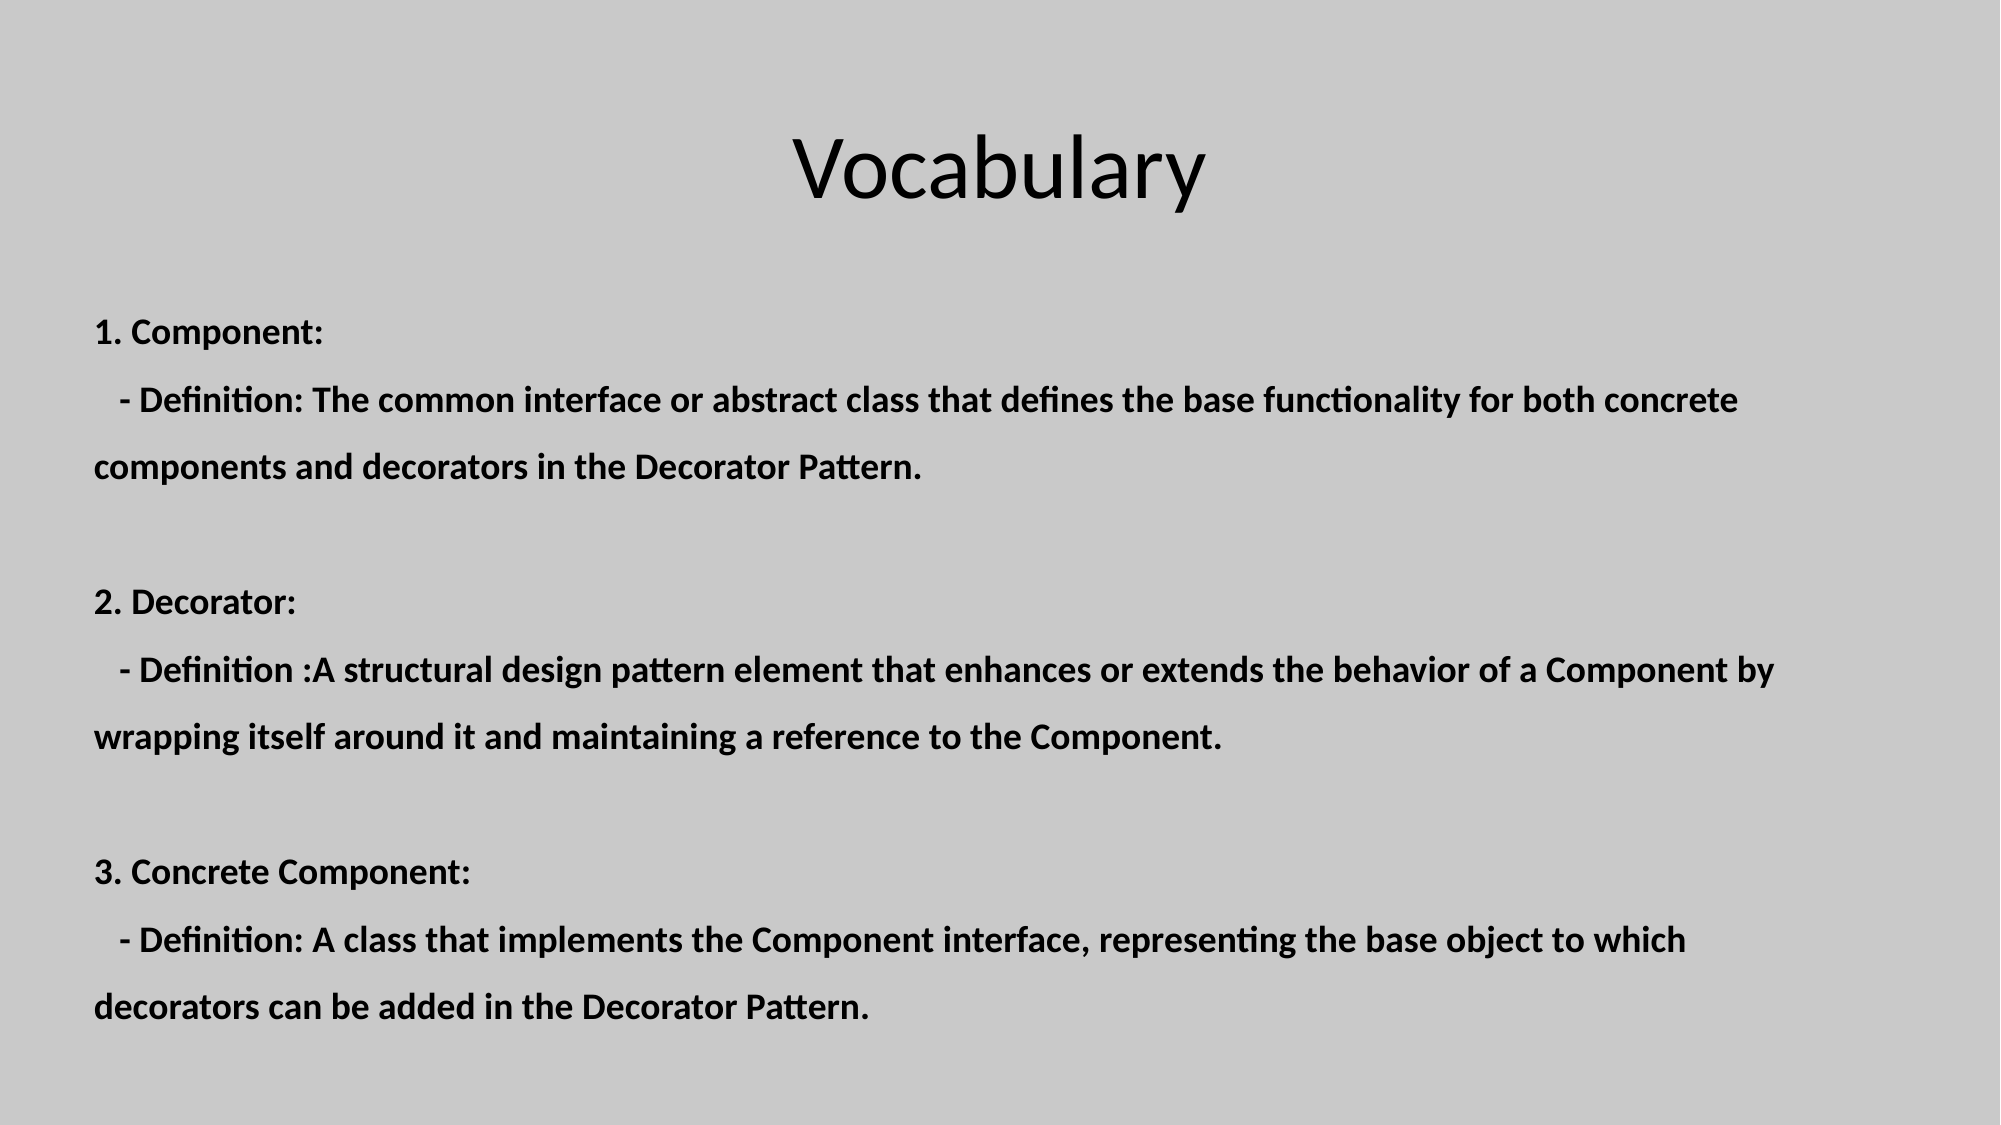

# Vocabulary
1. Component:
   - Definition: The common interface or abstract class that defines the base functionality for both concrete components and decorators in the Decorator Pattern.

2. Decorator:
   - Definition :A structural design pattern element that enhances or extends the behavior of a Component by wrapping itself around it and maintaining a reference to the Component.

3. Concrete Component:
   - Definition: A class that implements the Component interface, representing the base object to which decorators can be added in the Decorator Pattern.